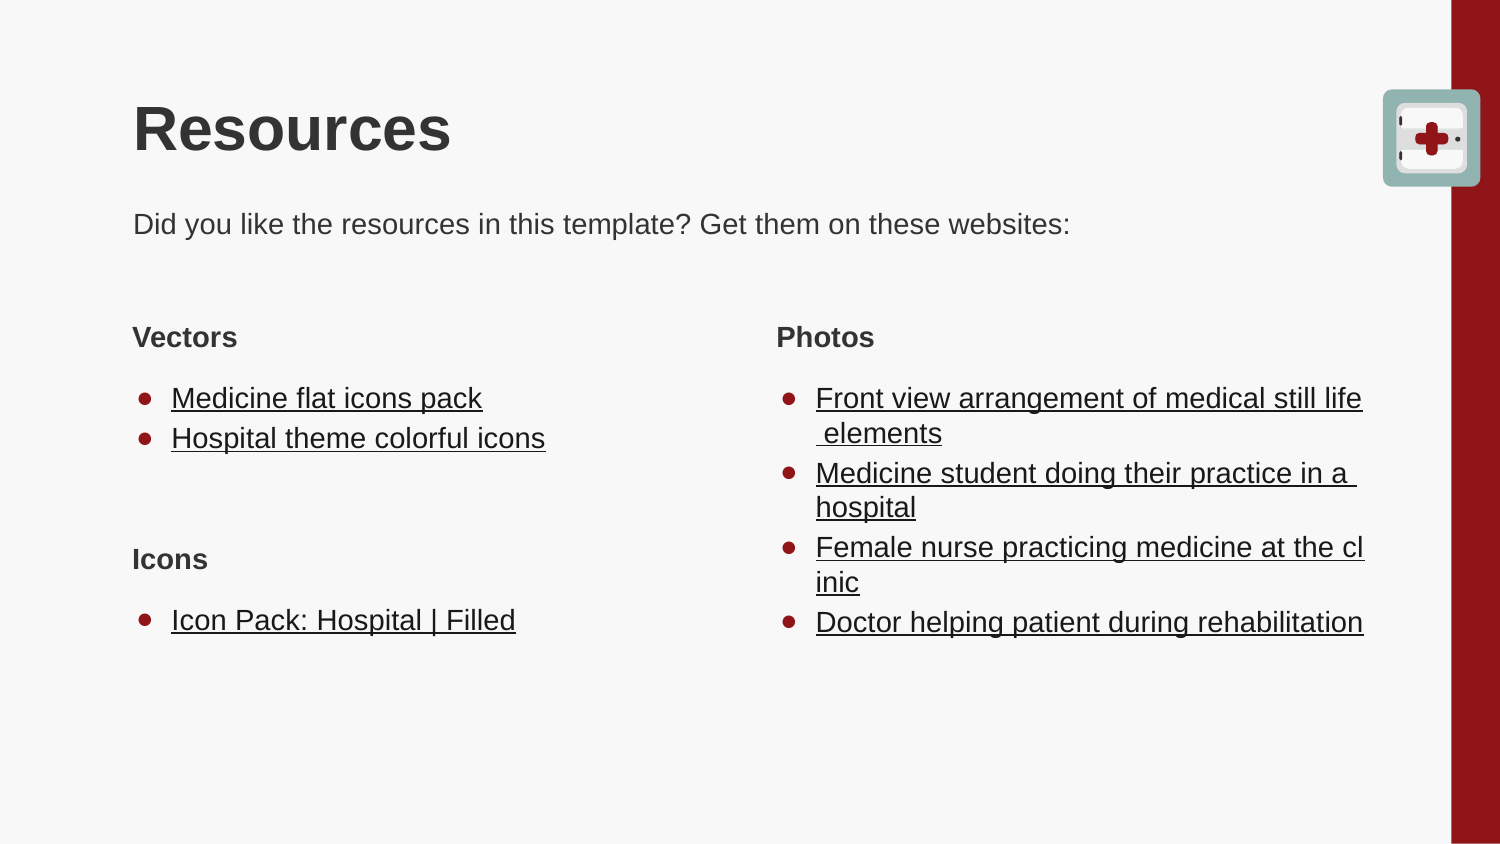

# Resources
Did you like the resources in this template? Get them on these websites:
Vectors
Medicine flat icons pack
Hospital theme colorful icons

Icons
Icon Pack: Hospital | Filled

Photos
Front view arrangement of medical still life elements
Medicine student doing their practice in a hospital
Female nurse practicing medicine at the clinic
Doctor helping patient during rehabilitation